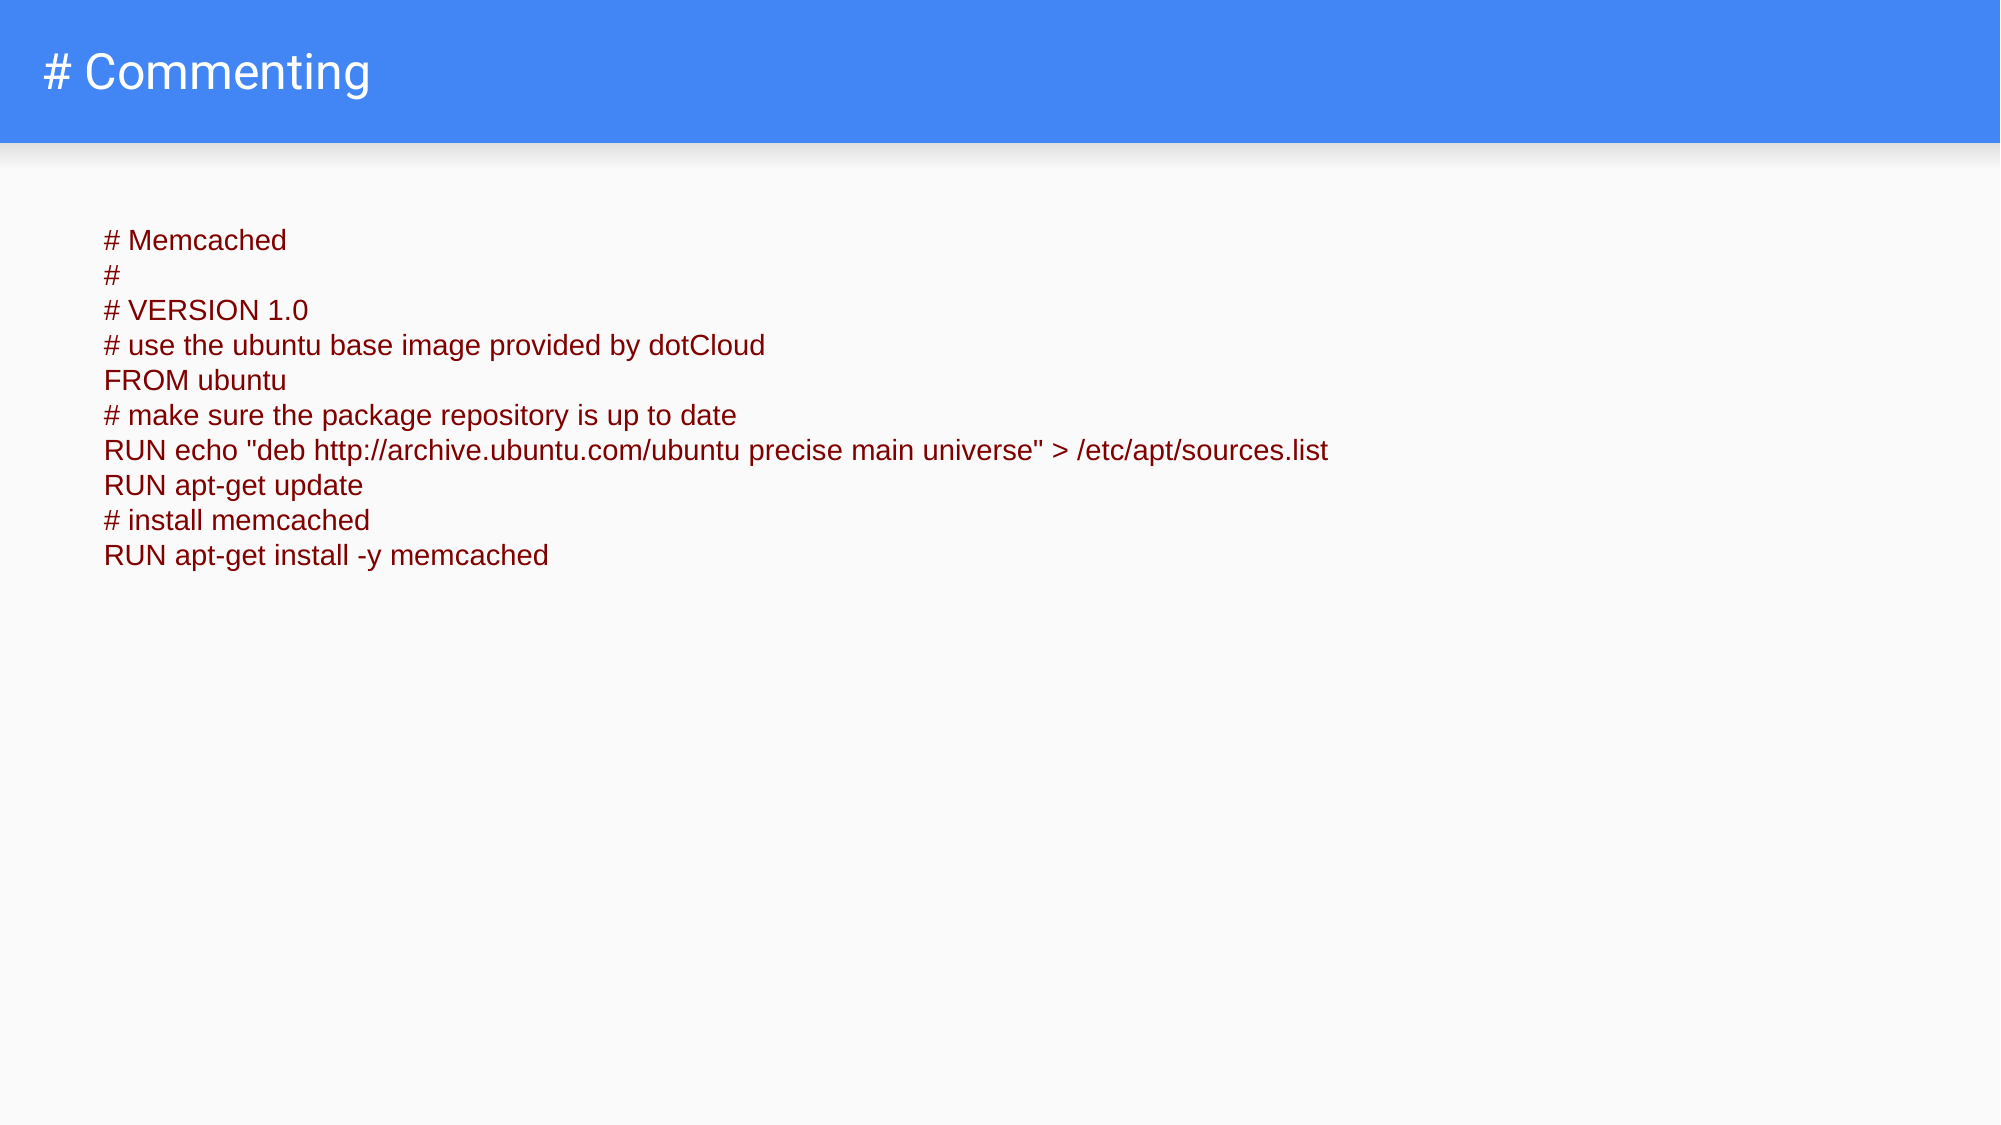

# # Commenting
# Memcached
#
# VERSION 1.0
# use the ubuntu base image provided by dotCloud
FROM ubuntu
# make sure the package repository is up to date
RUN echo "deb http://archive.ubuntu.com/ubuntu precise main universe" > /etc/apt/sources.list
RUN apt-get update
# install memcached
RUN apt-get install -y memcached